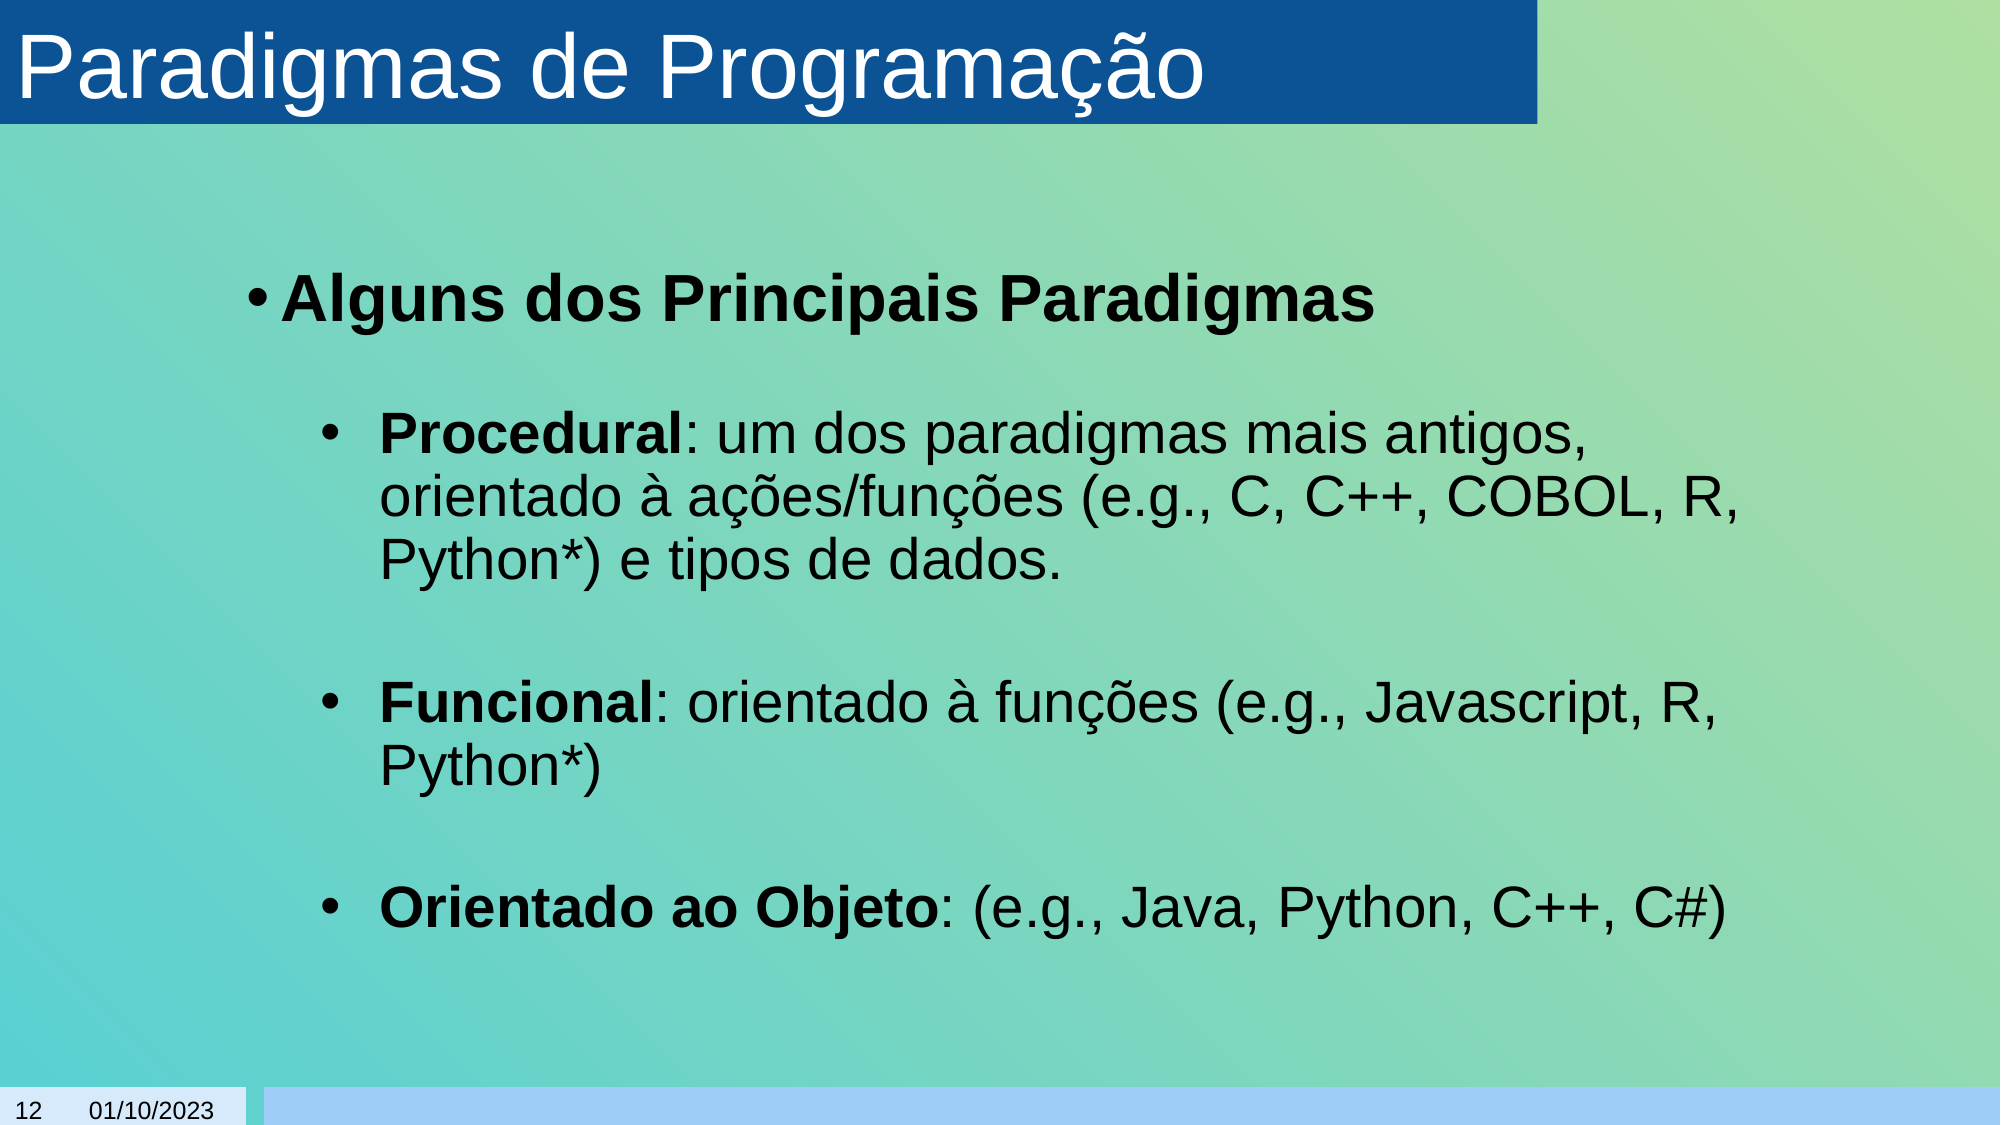

# Paradigmas de Programação
Alguns dos Principais Paradigmas

Procedural: um dos paradigmas mais antigos, orientado à ações/funções (e.g., C, C++, COBOL, R, Python*) e tipos de dados.

Funcional: orientado à funções (e.g., Javascript, R,  Python*)

Orientado ao Objeto: (e.g., Java, Python, C++, C#)
12
01/10/2023